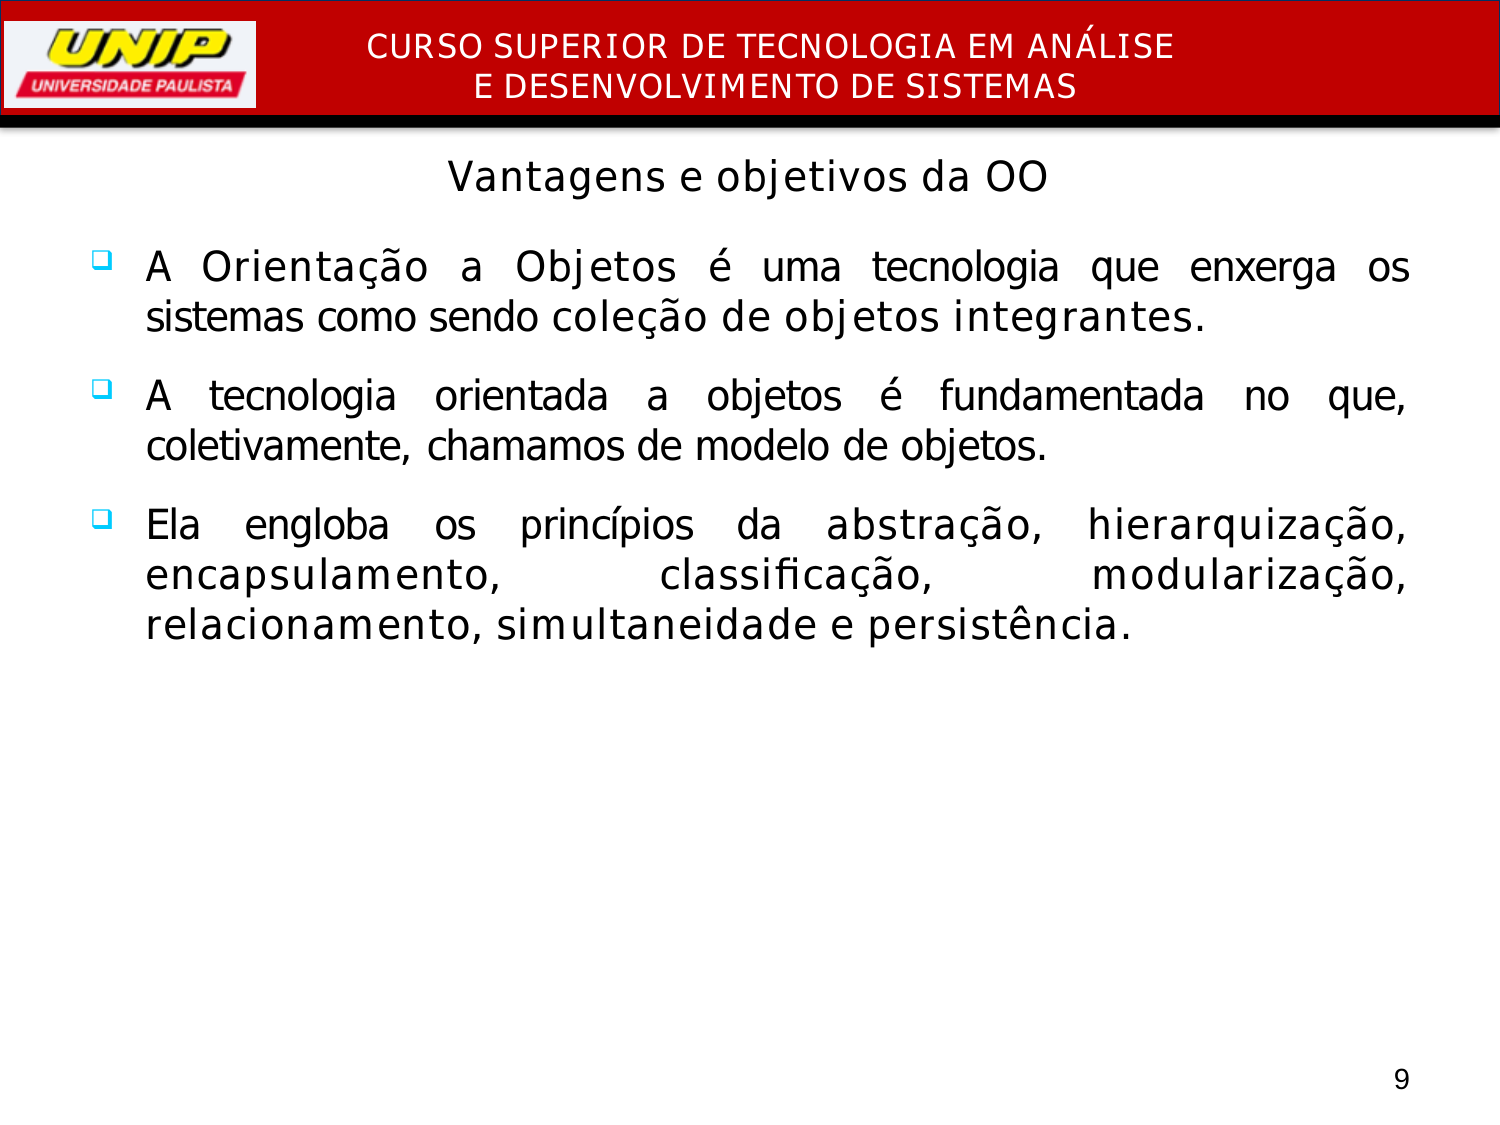

# Vantagens e objetivos da OO
A Orientação a Objetos é uma tecnologia que enxerga os sistemas como sendo coleção de objetos integrantes.
A tecnologia orientada a objetos é fundamentada no que, coletivamente, chamamos de modelo de objetos.
Ela engloba os princípios da abstração, hierarquização, encapsulamento, classificação, modularização, relacionamento, simultaneidade e persistência.
9